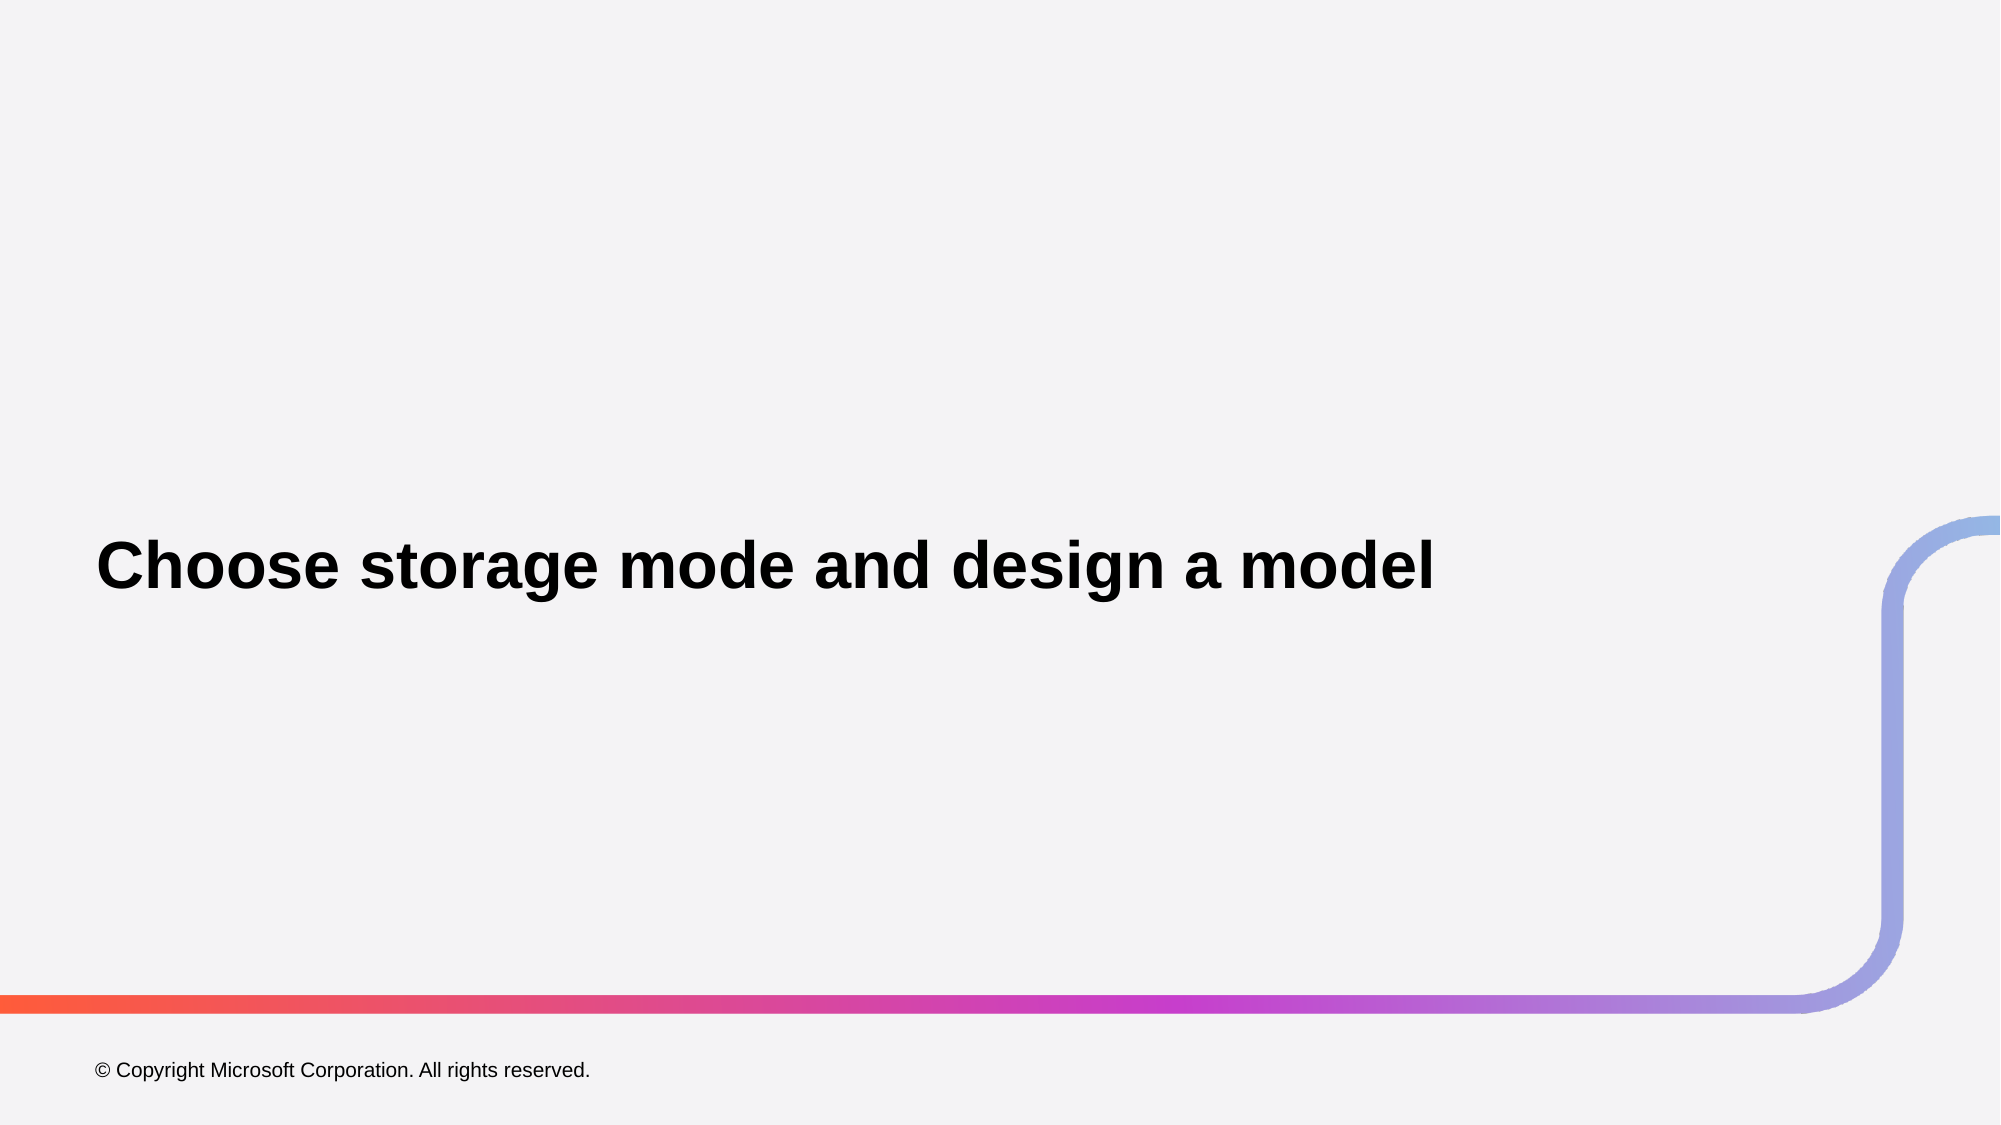

# Choose storage mode and design a model